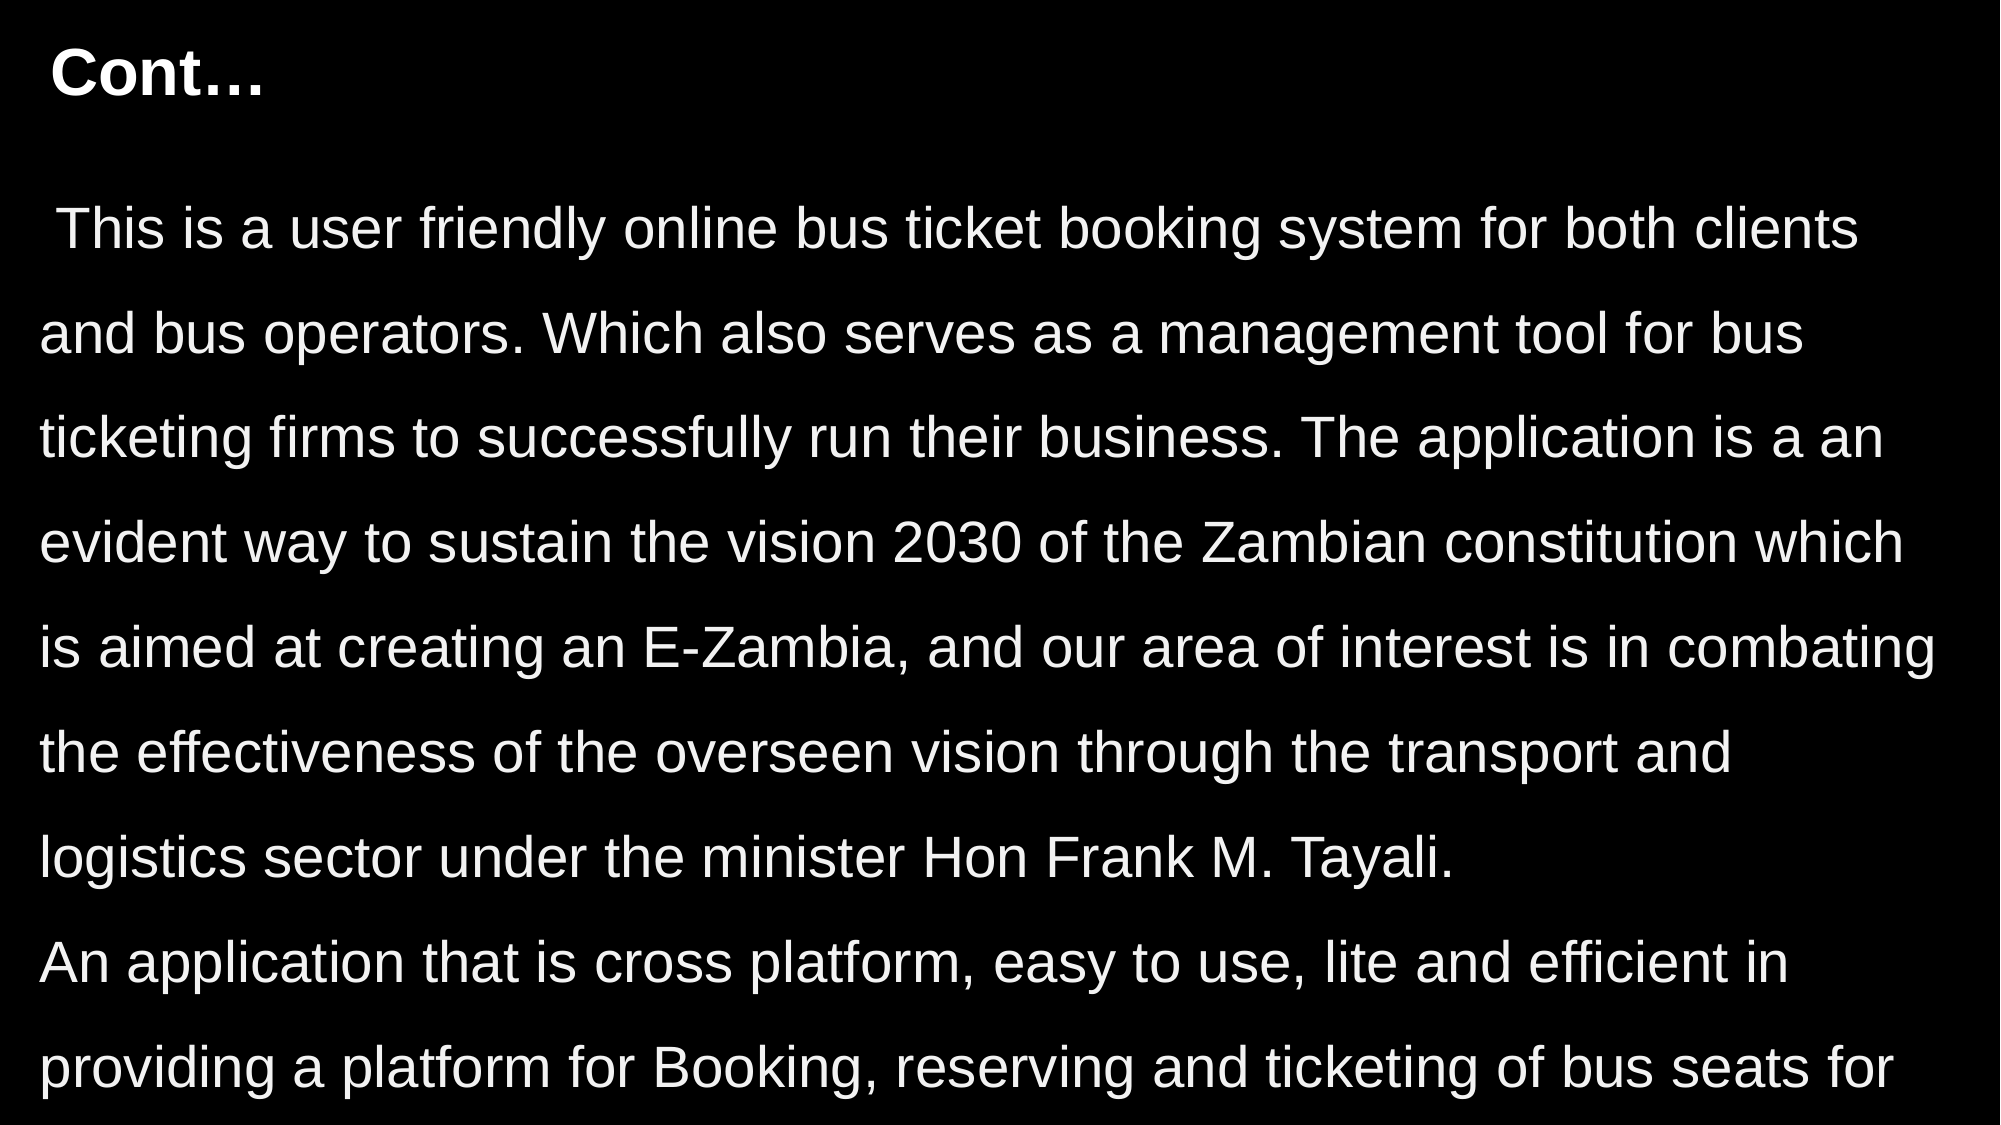

Cont…
 This is a user friendly online bus ticket booking system for both clients and bus operators. Which also serves as a management tool for bus ticketing firms to successfully run their business. The application is a an evident way to sustain the vision 2030 of the Zambian constitution which is aimed at creating an E-Zambia, and our area of interest is in combating the effectiveness of the overseen vision through the transport and logistics sector under the minister Hon Frank M. Tayali.
An application that is cross platform, easy to use, lite and efficient in providing a platform for Booking, reserving and ticketing of bus seats for